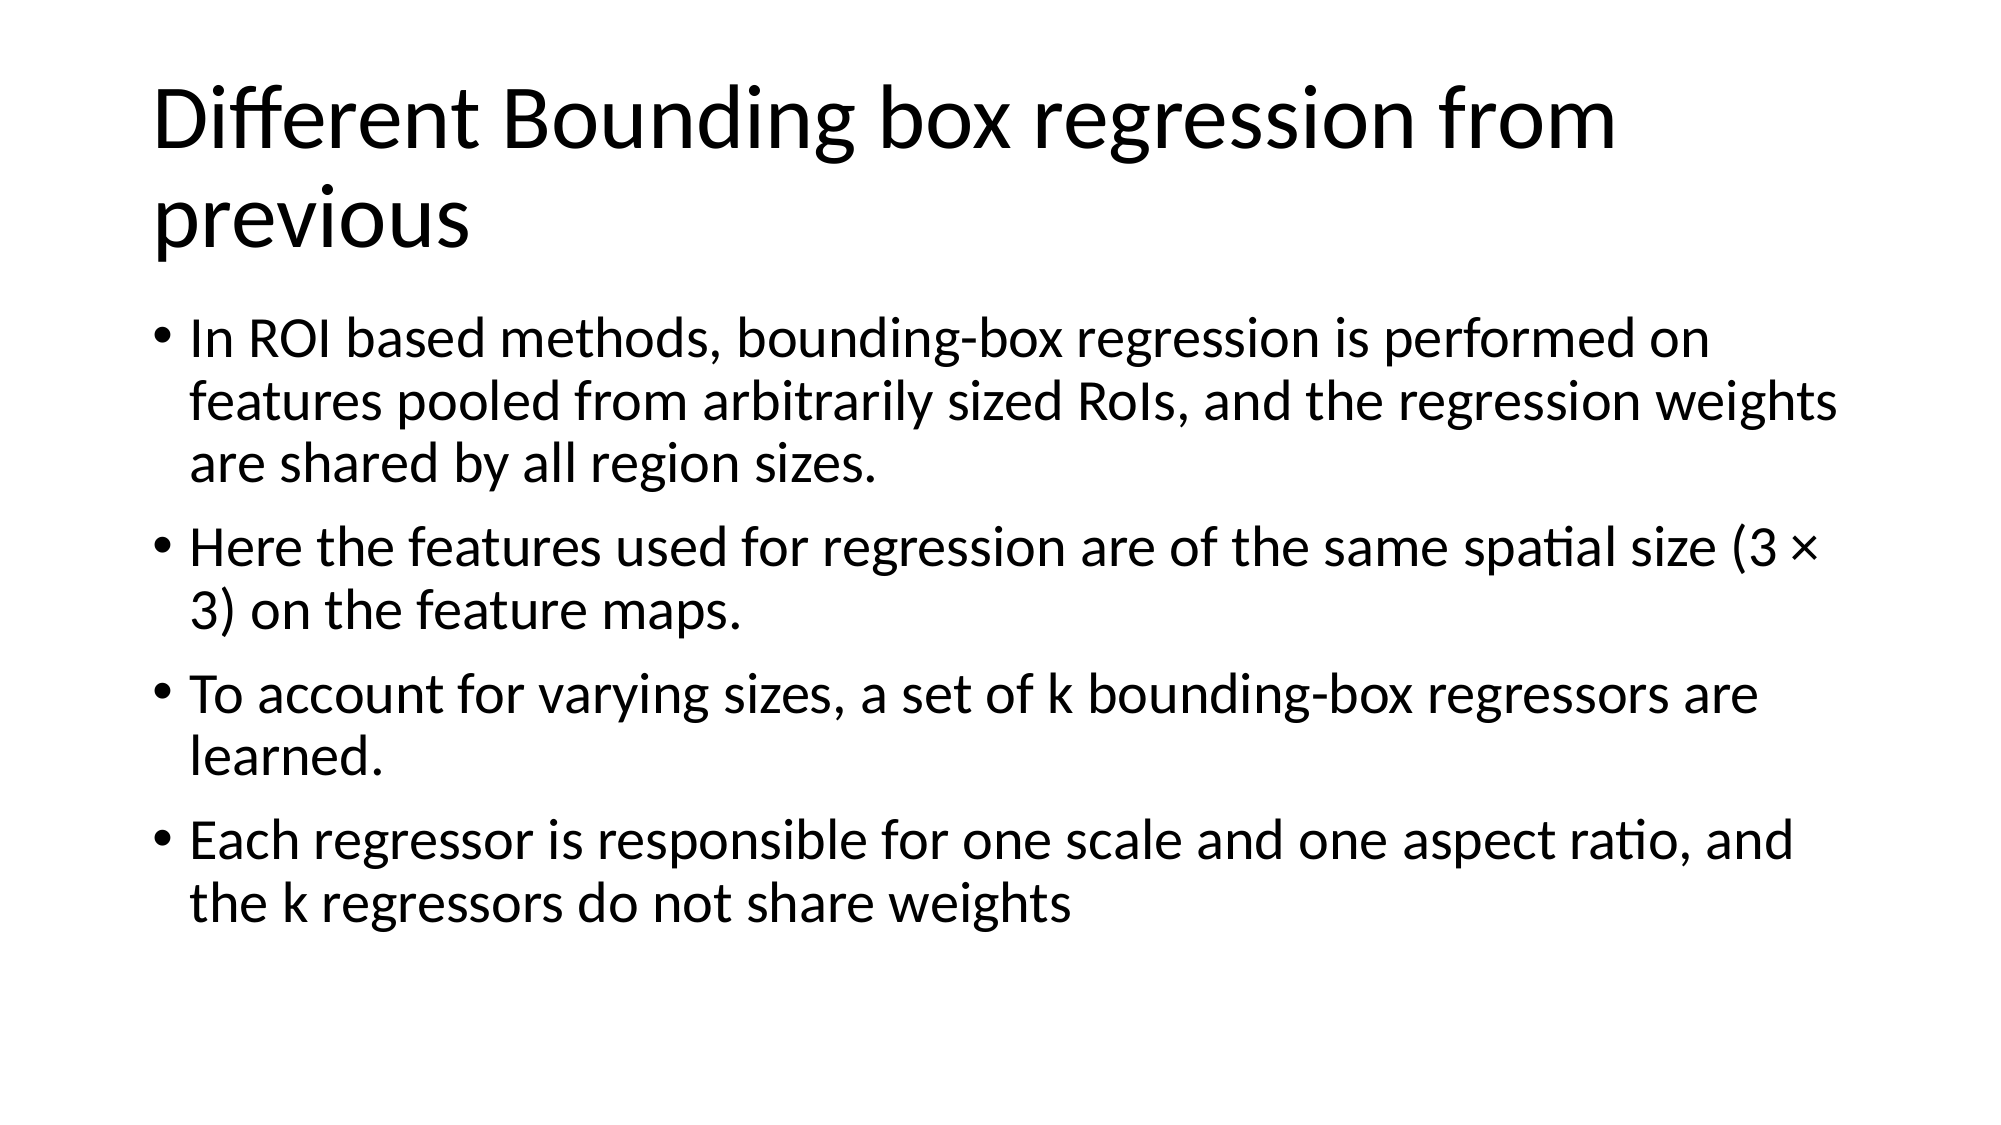

# Different Bounding box regression from previous
In ROI based methods, bounding-box regression is performed on features pooled from arbitrarily sized RoIs, and the regression weights are shared by all region sizes.
Here the features used for regression are of the same spatial size (3 × 3) on the feature maps.
To account for varying sizes, a set of k bounding-box regressors are learned.
Each regressor is responsible for one scale and one aspect ratio, and the k regressors do not share weights